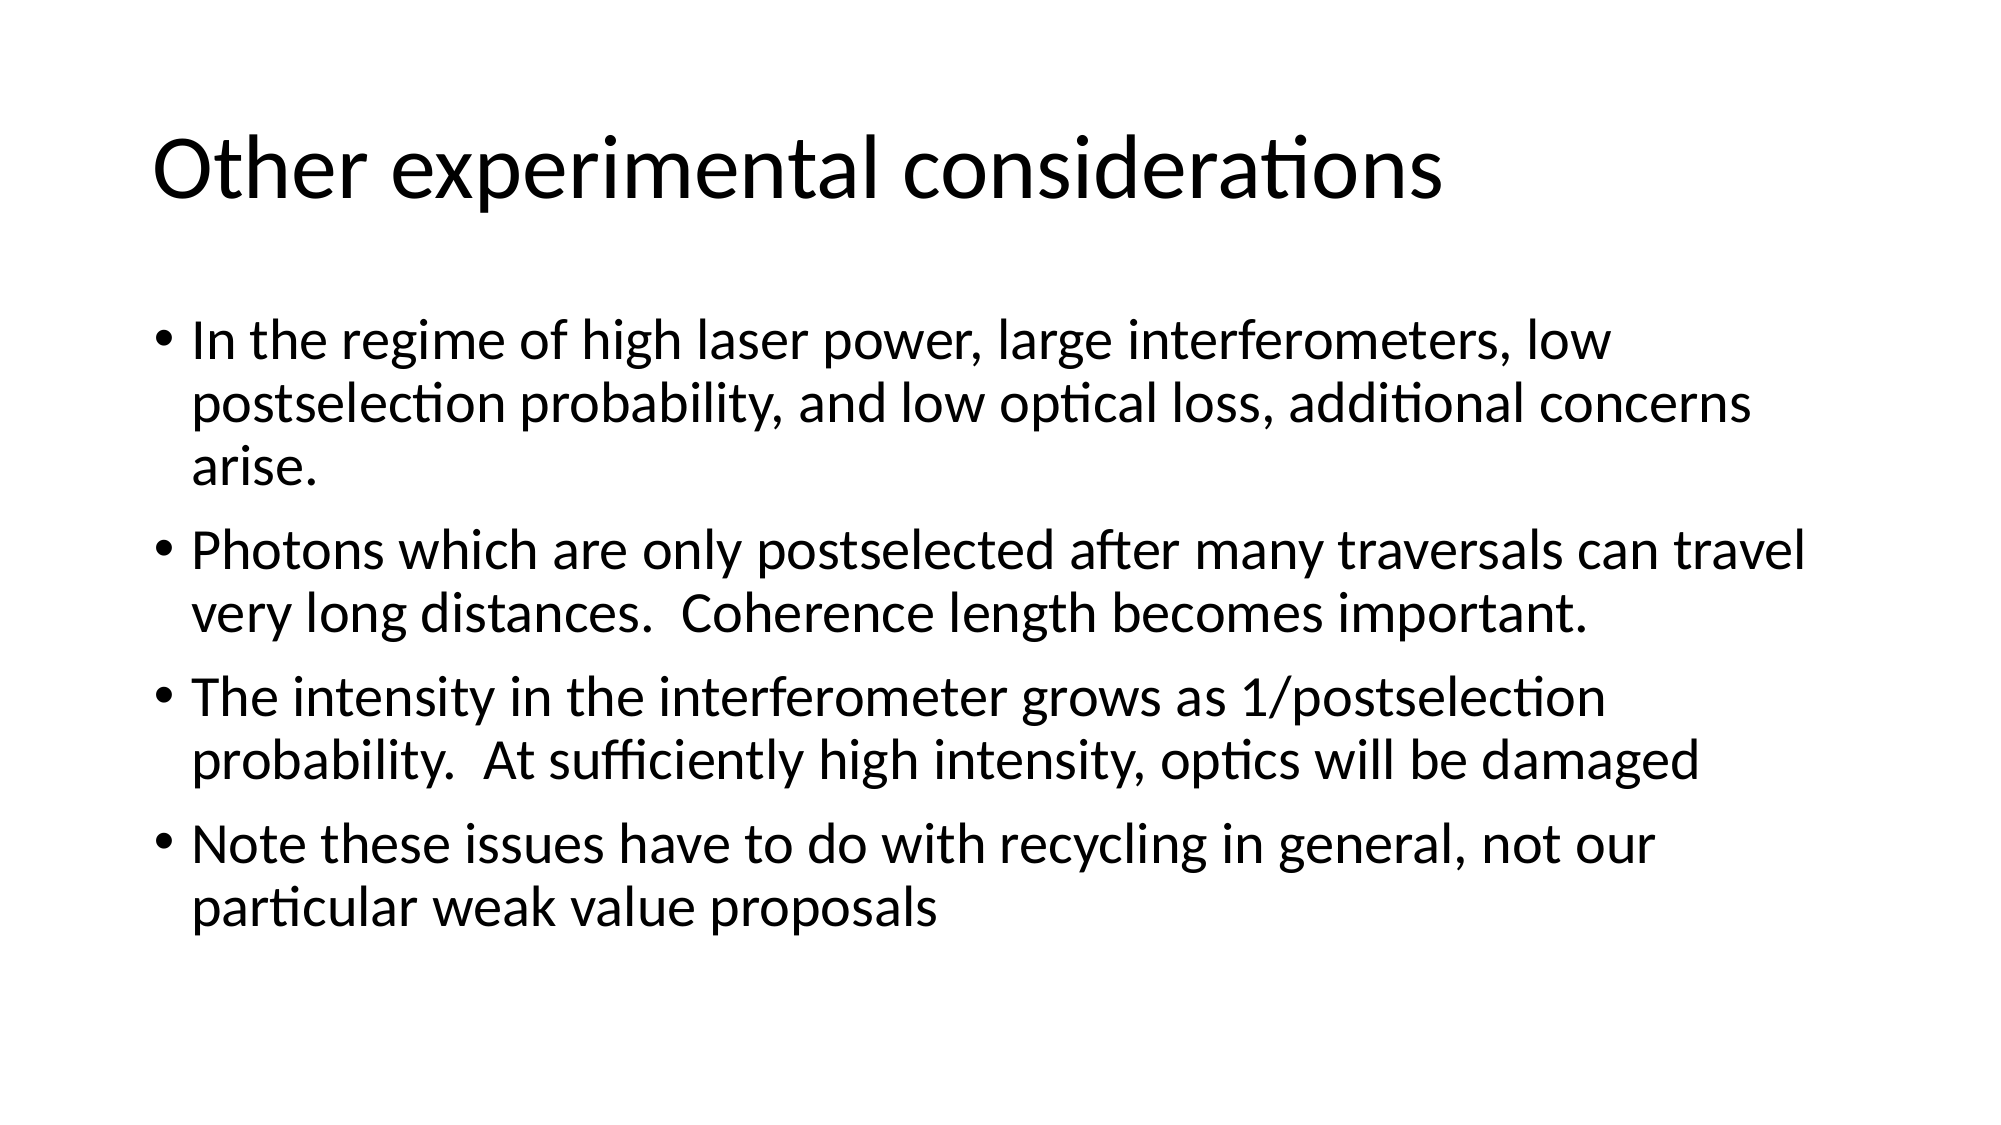

# Other experimental considerations
In the regime of high laser power, large interferometers, low postselection probability, and low optical loss, additional concerns arise.
Photons which are only postselected after many traversals can travel very long distances.  Coherence length becomes important.
The intensity in the interferometer grows as 1/postselection probability.  At sufficiently high intensity, optics will be damaged
Note these issues have to do with recycling in general, not our particular weak value proposals